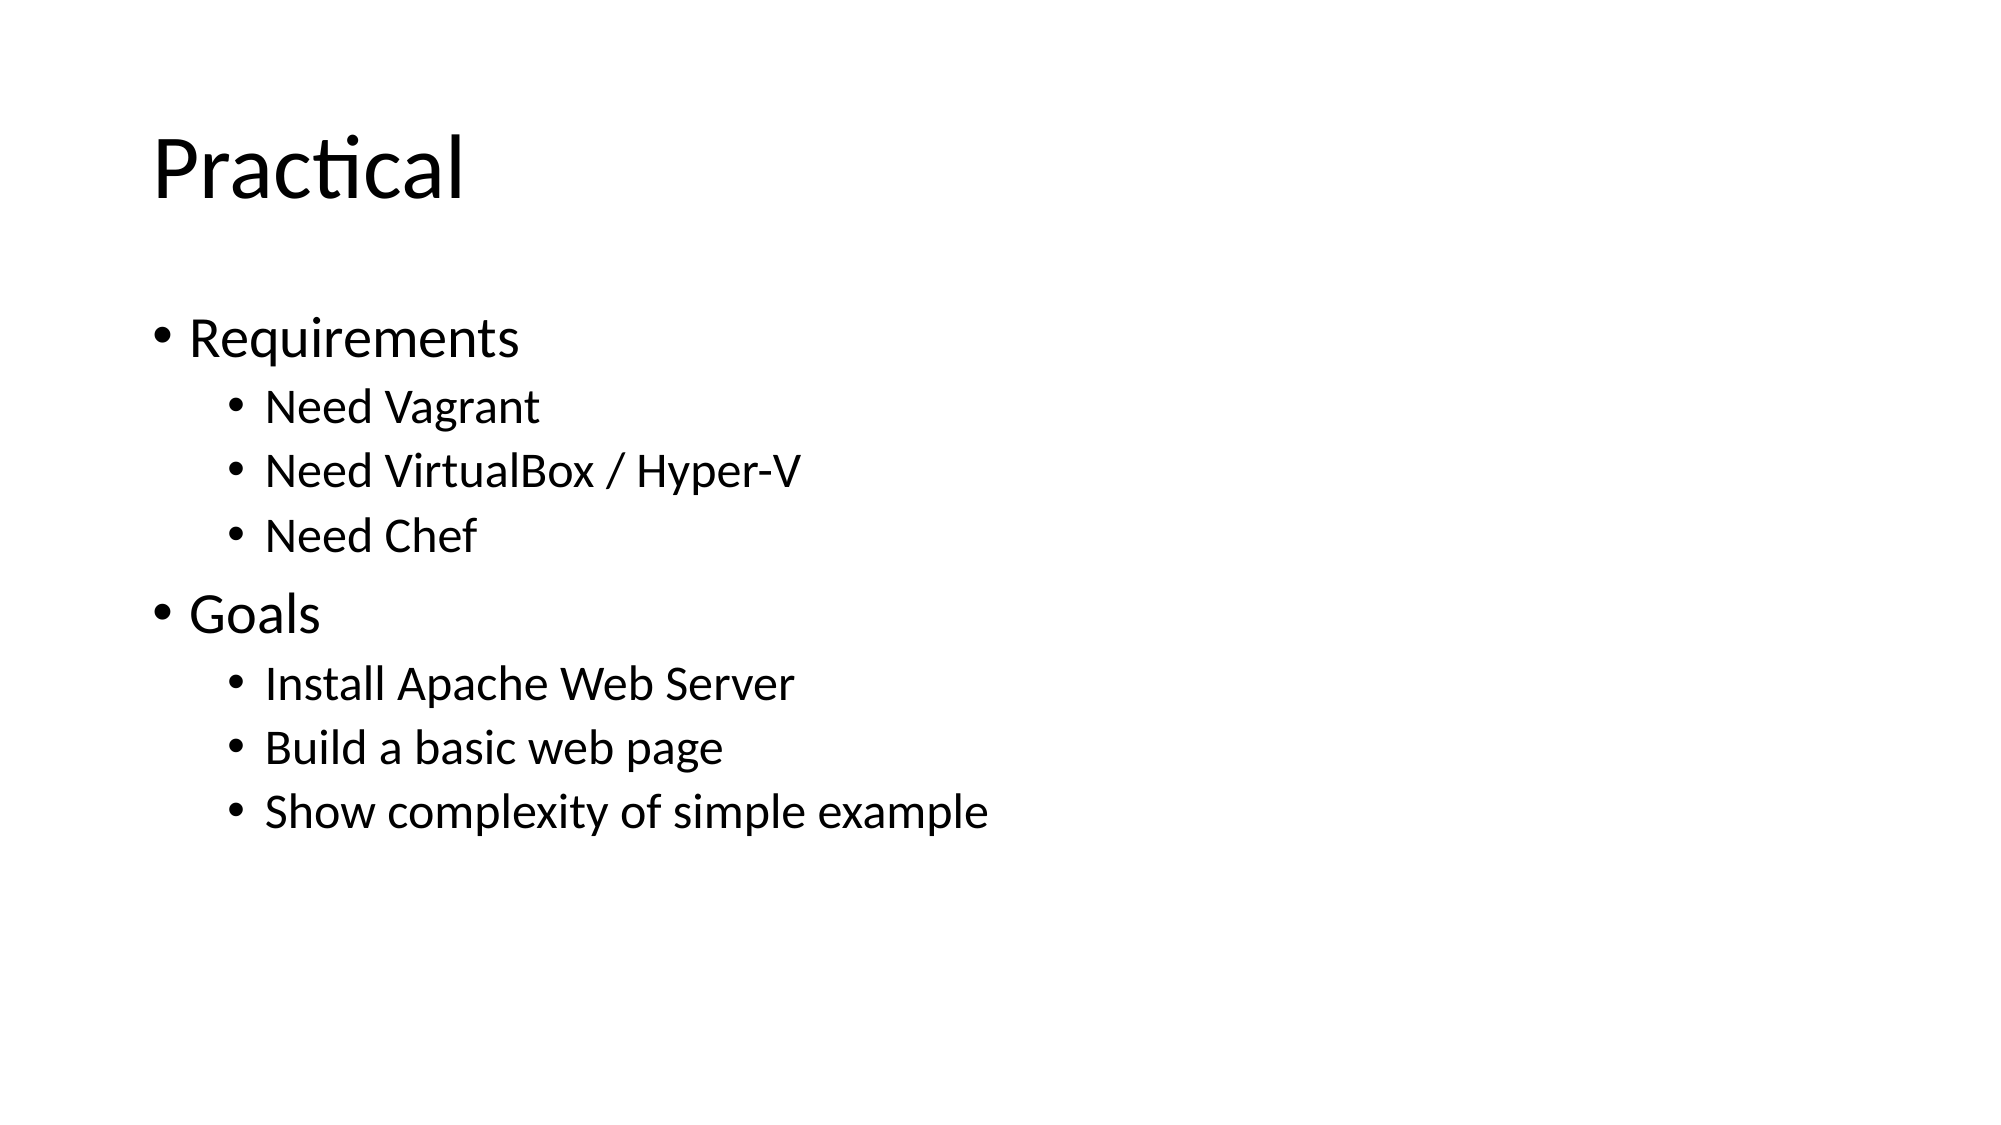

# Practical
Requirements
Need Vagrant
Need VirtualBox / Hyper-V
Need Chef
Goals
Install Apache Web Server
Build a basic web page
Show complexity of simple example